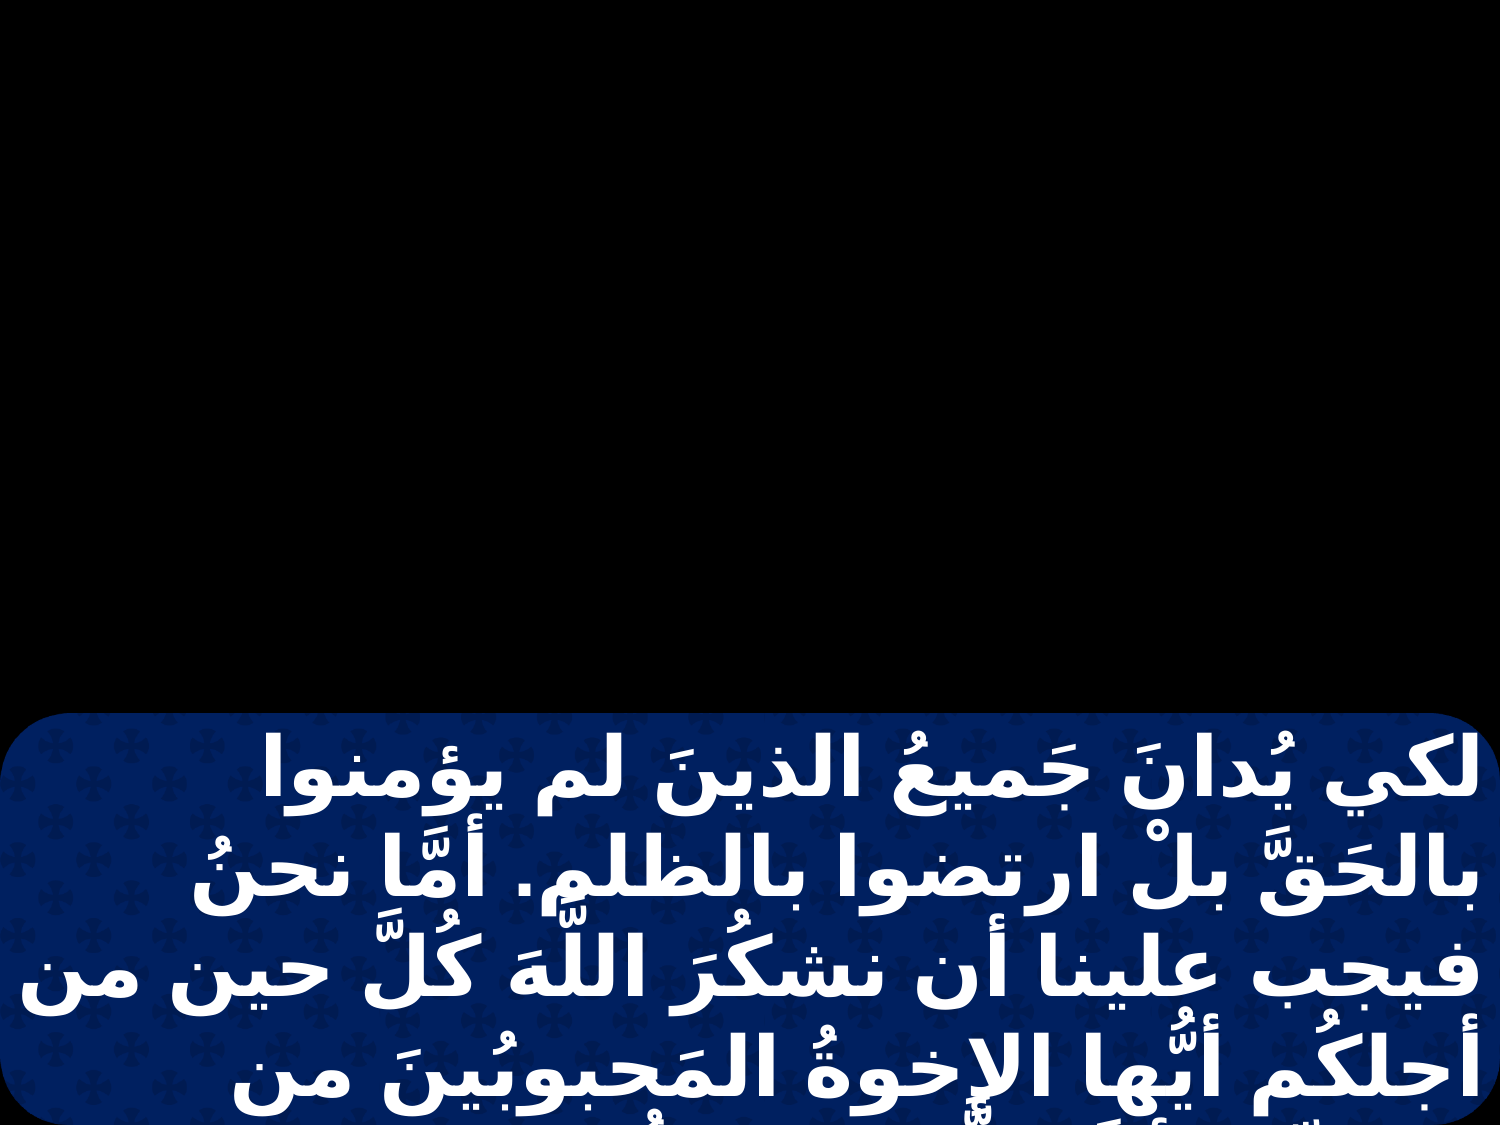

لكي يُدانَ جَميعُ الذينَ لم يؤمنوا بالحَقَّ بلْ ارتضوا بالظلم. أمَّا نحنُ فيجب علينا أن نشكُرَ اللَّهَ كُلَّ حين من أجلكُم أيُّها الإخوةُ المَحبوبُينَ من الربِّ، لأنَّ اللَّهَ اختاركُم منذ